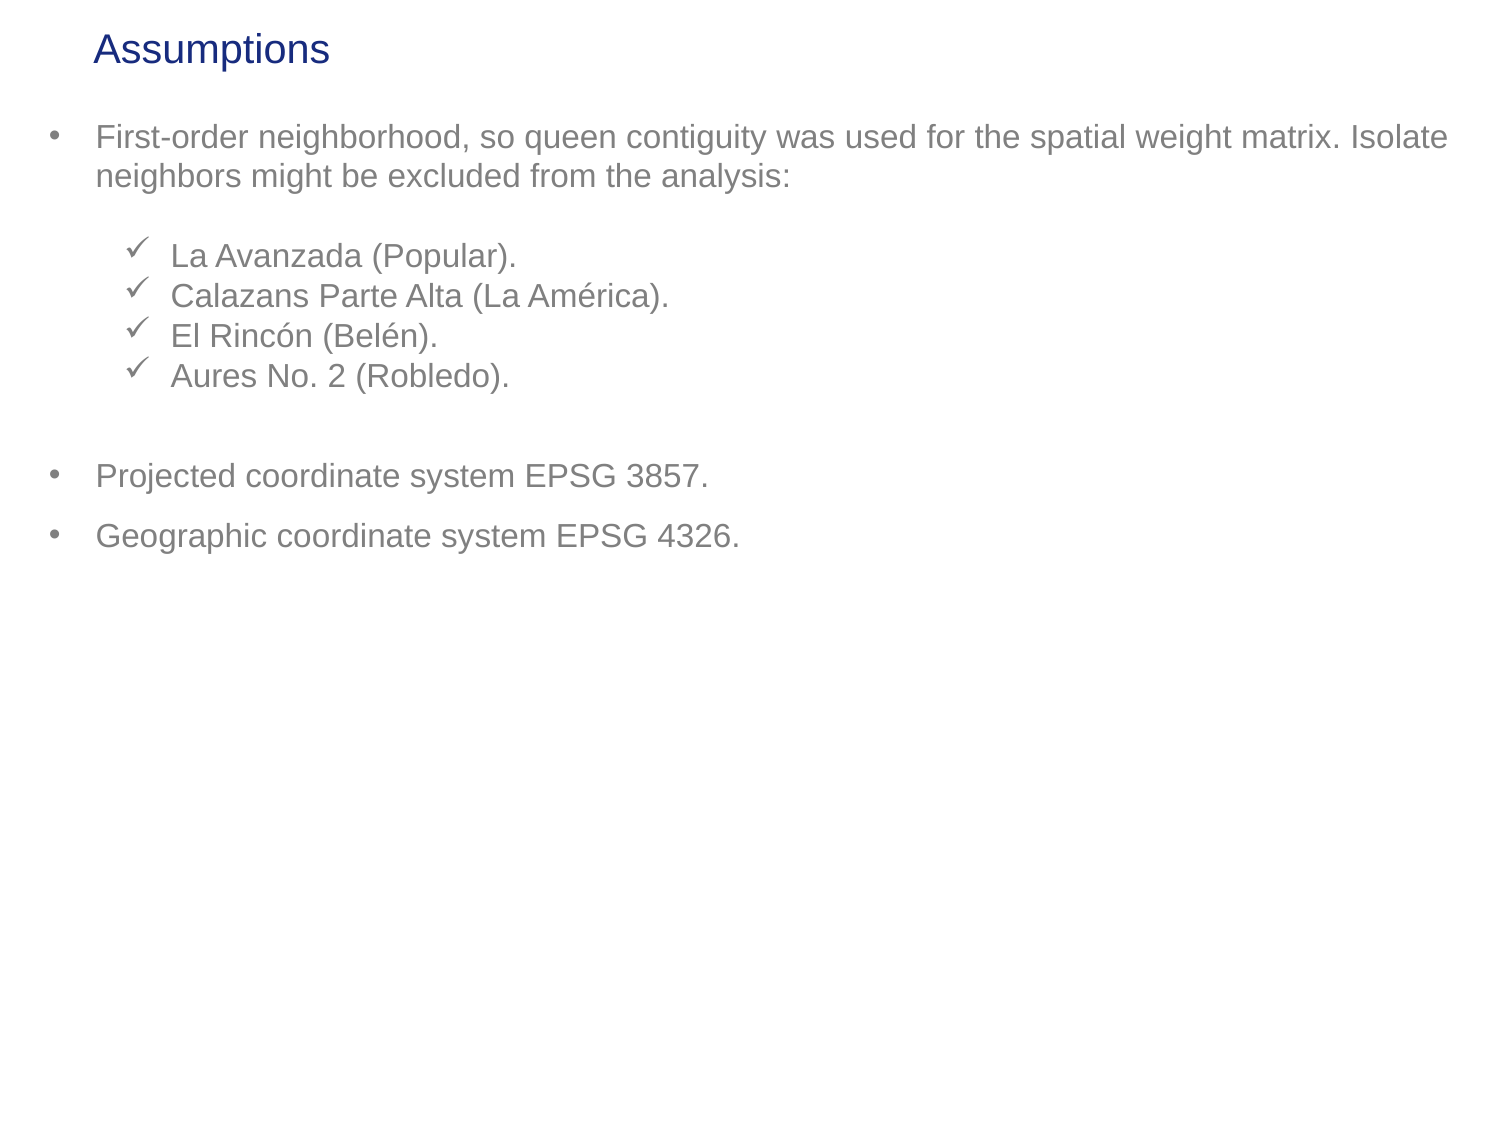

Assumptions
First-order neighborhood, so queen contiguity was used for the spatial weight matrix. Isolate neighbors might be excluded from the analysis:

La Avanzada (Popular).
Calazans Parte Alta (La América).
El Rincón (Belén).
Aures No. 2 (Robledo).

Projected coordinate system EPSG 3857.
Geographic coordinate system EPSG 4326.